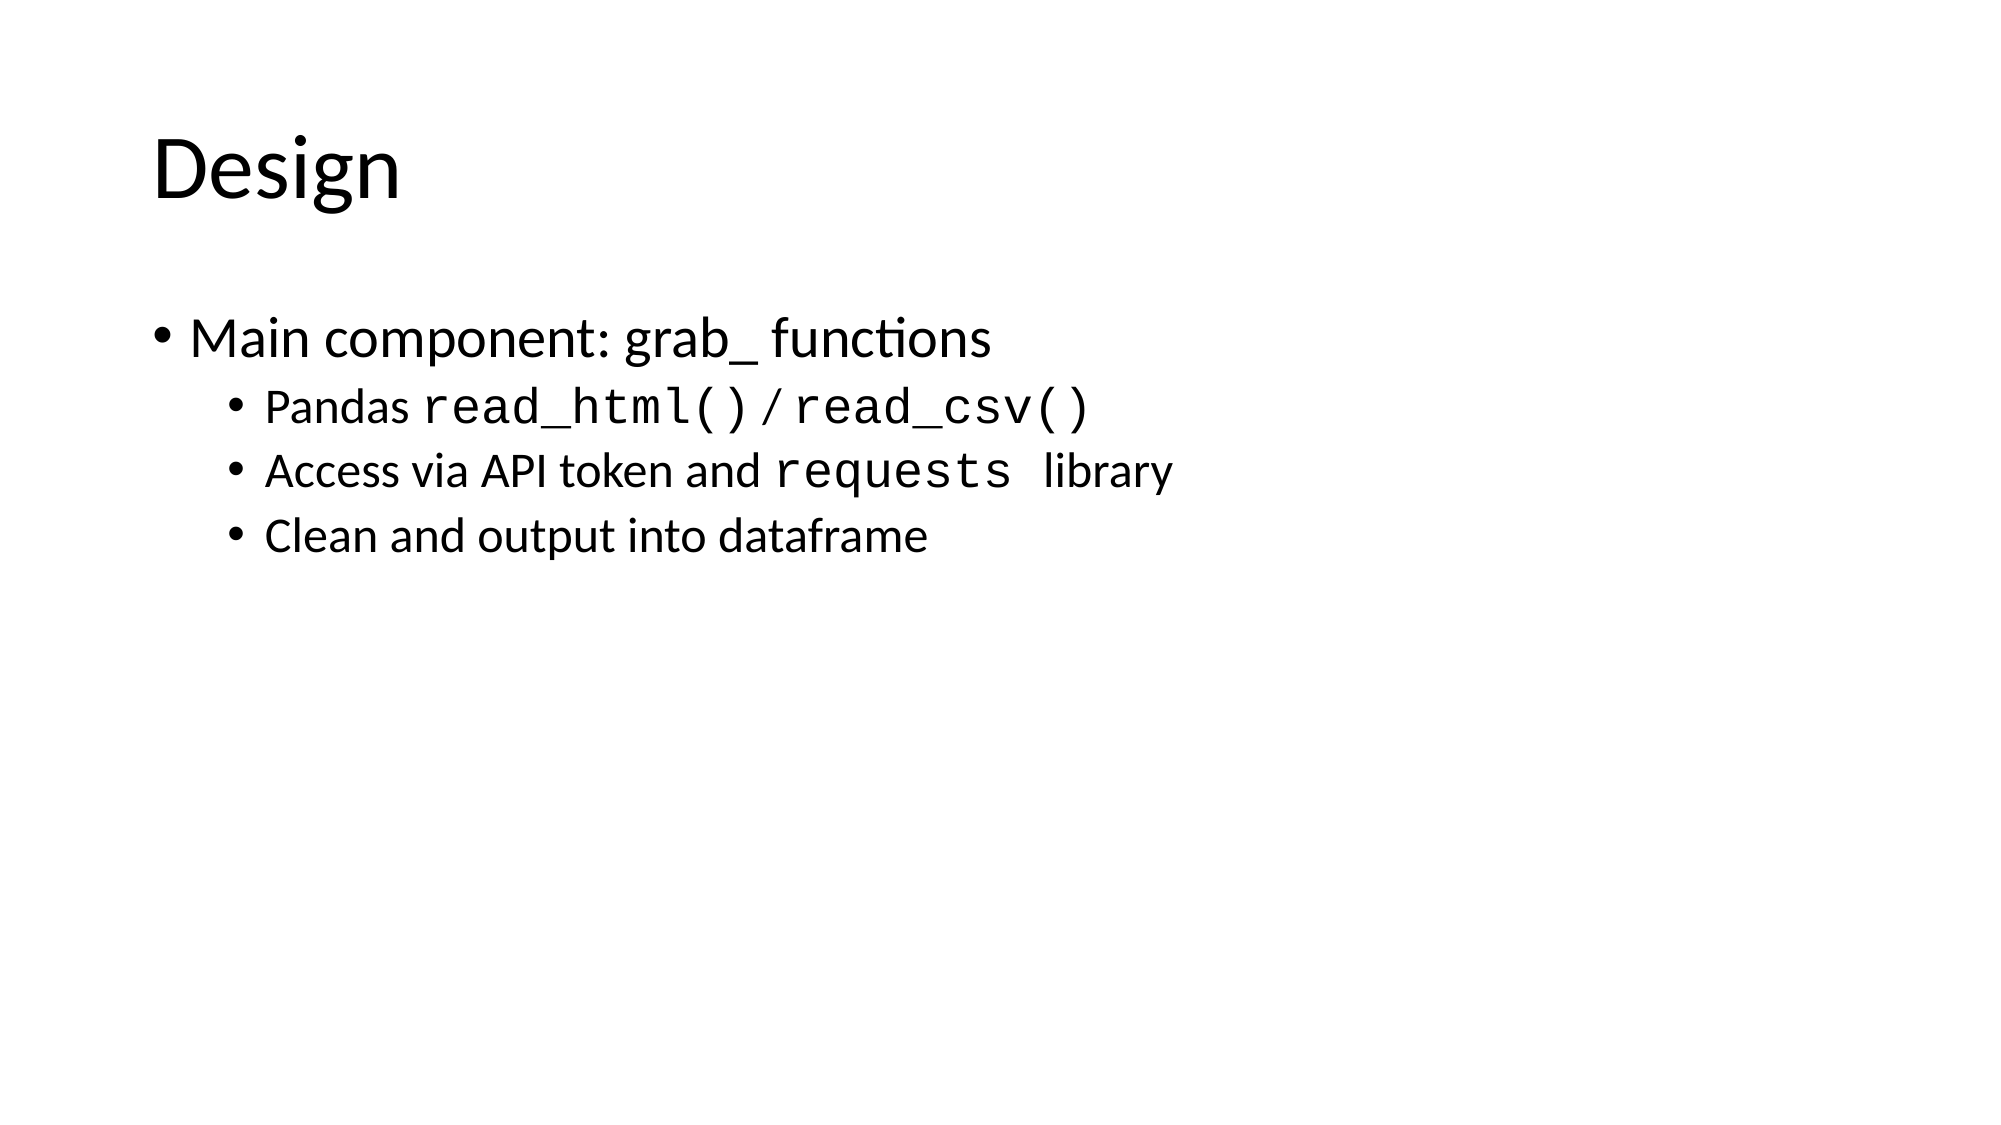

# Design
Main component: grab_ functions
Pandas read_html() / read_csv()
Access via API token and requests library
Clean and output into dataframe